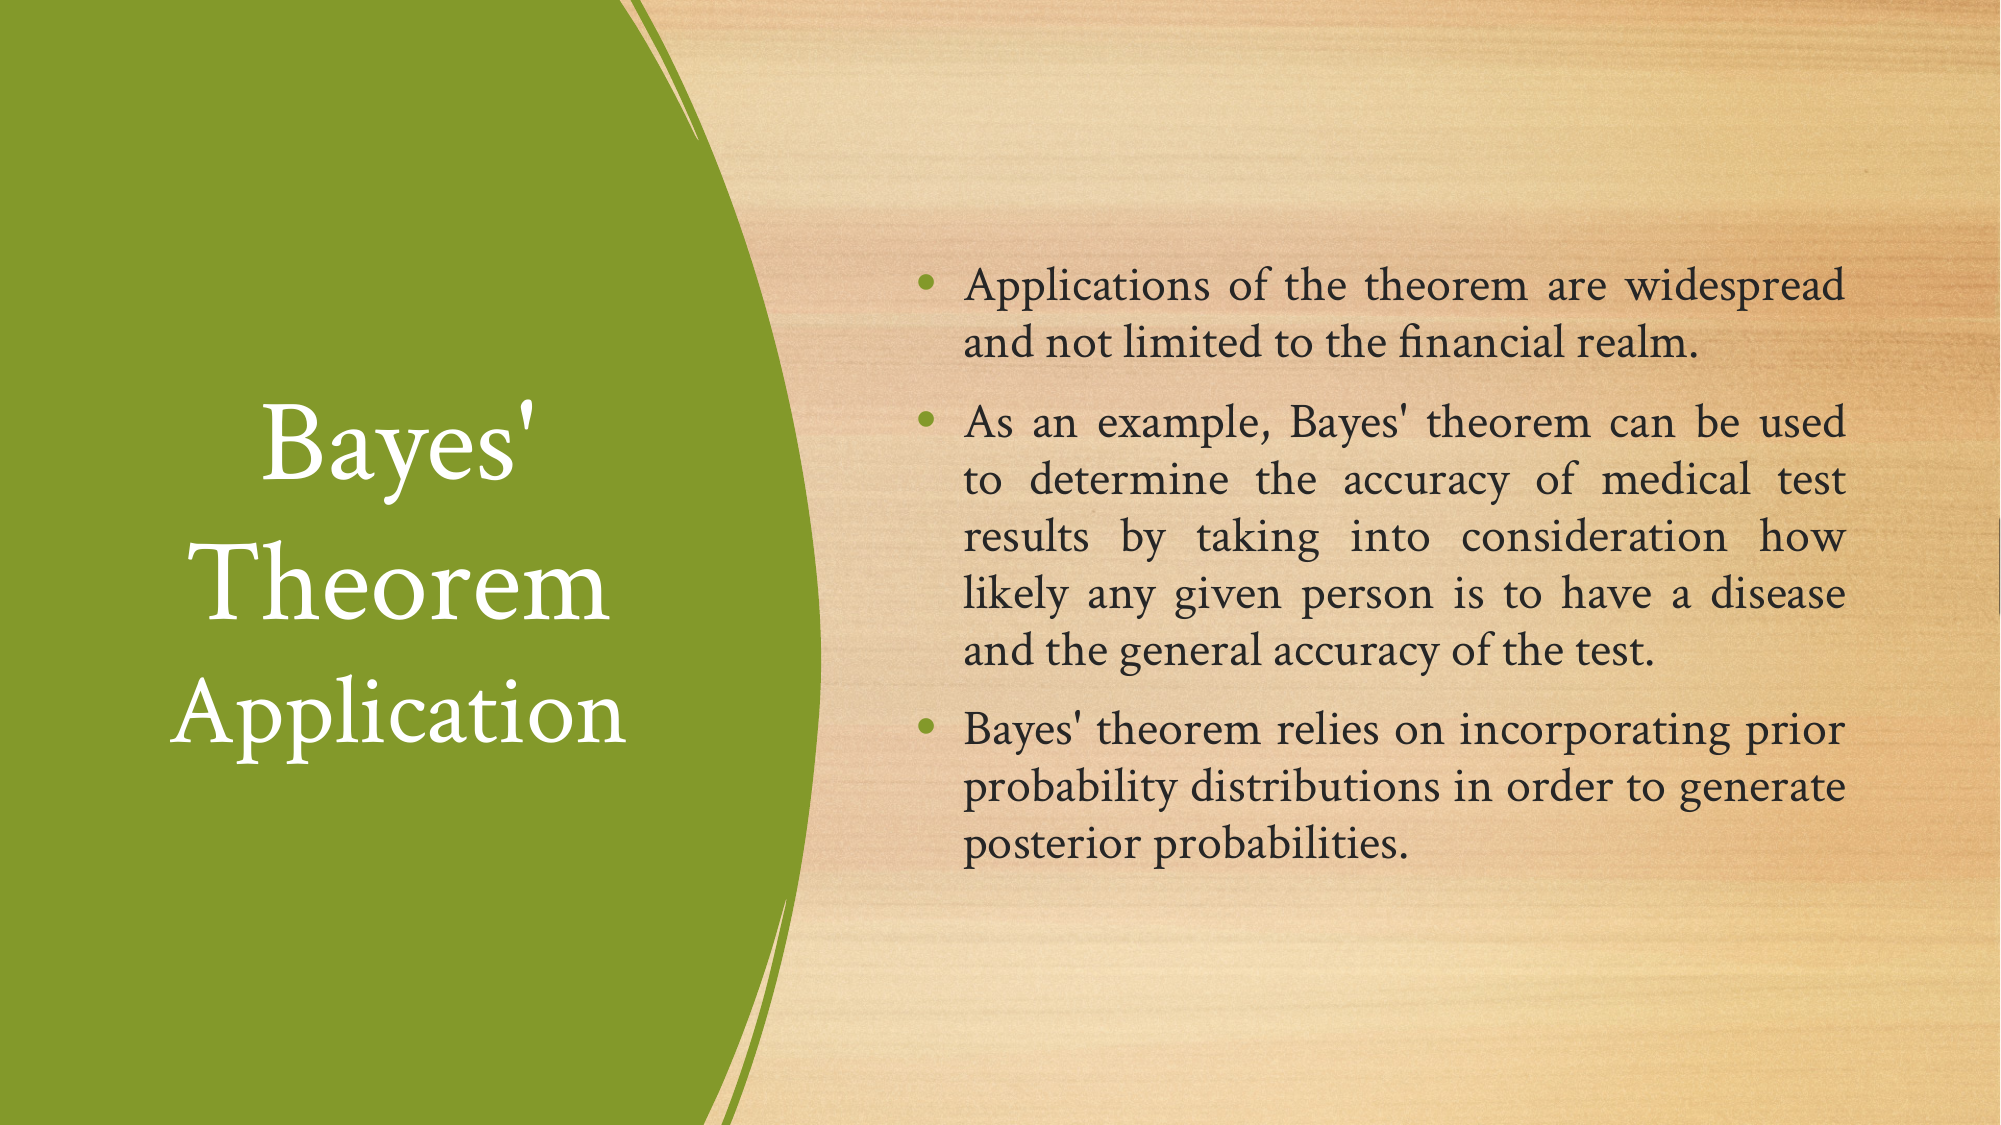

# Bayes' Theorem Application
Applications of the theorem are widespread and not limited to the financial realm.
As an example, Bayes' theorem can be used to determine the accuracy of medical test results by taking into consideration how likely any given person is to have a disease and the general accuracy of the test.
Bayes' theorem relies on incorporating prior probability distributions in order to generate posterior probabilities.